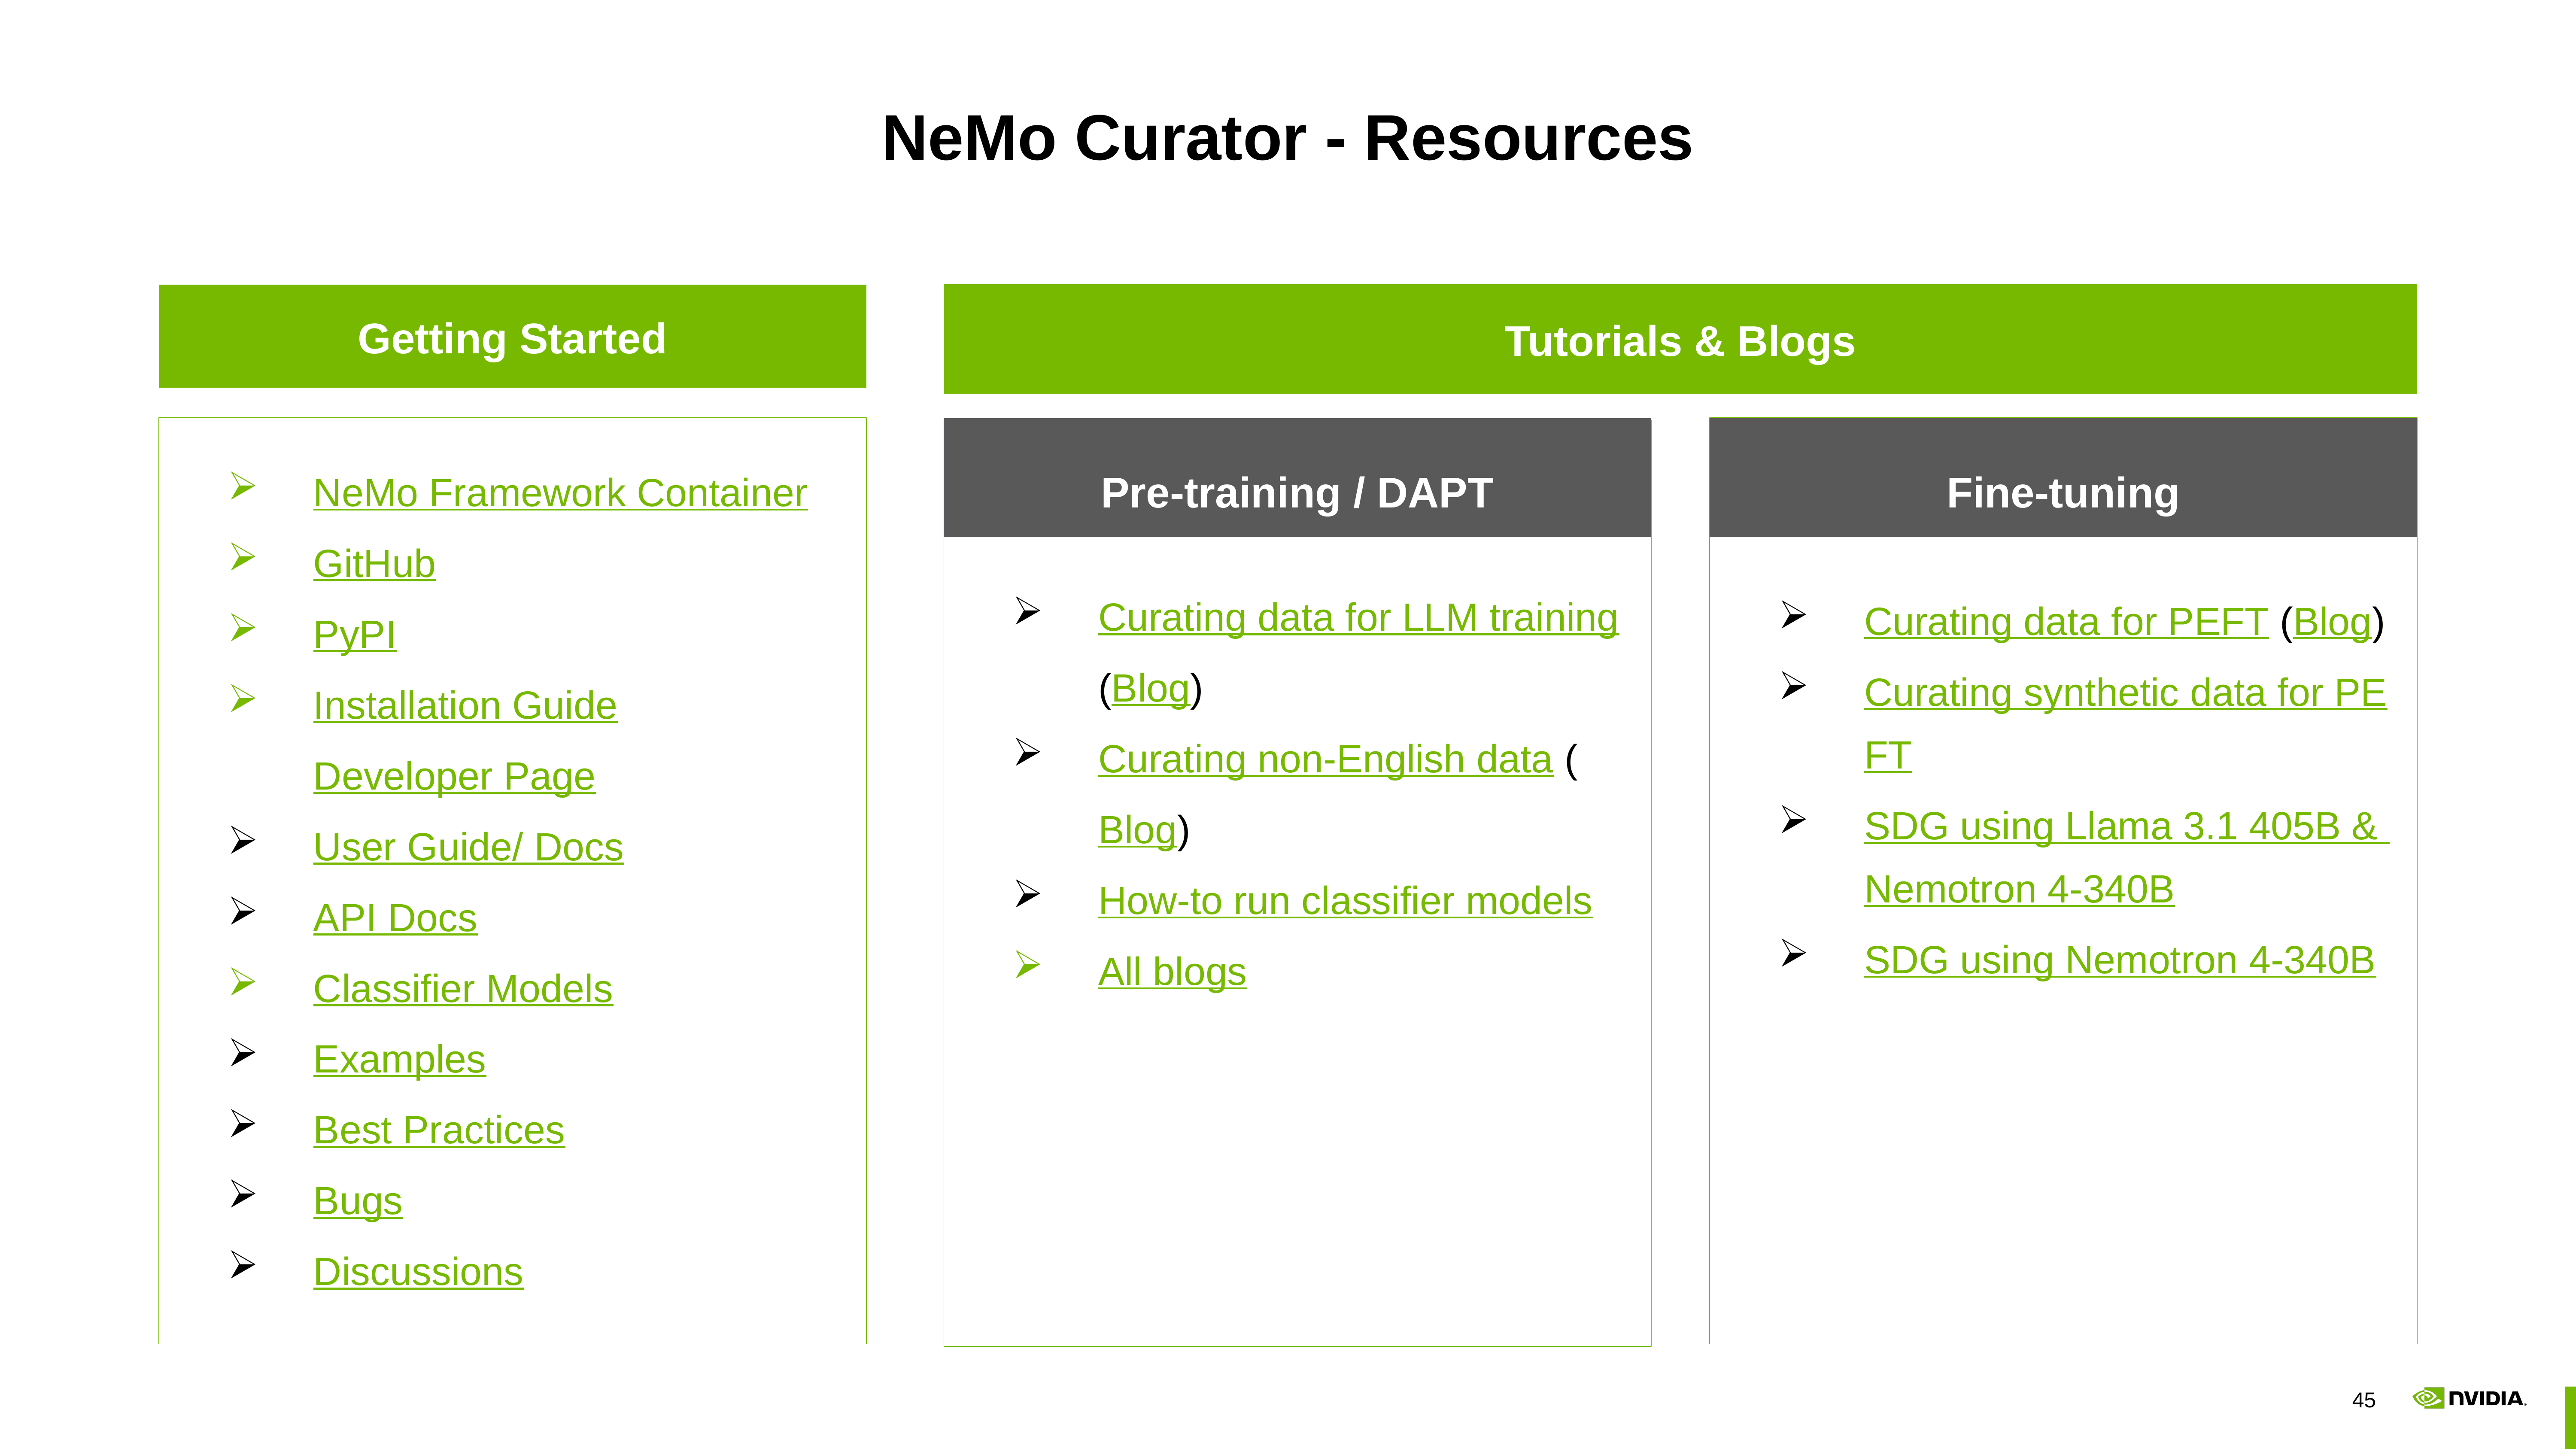

# NeMo Curator - Resources
Tutorials & Blogs
Getting Started
NeMo Framework Container
GitHub
PyPI
Installation Guide
Developer Page
User Guide/ Docs
API Docs
Classifier Models
Examples
Best Practices
Bugs
Discussions

Curating data for PEFT (Blog)
Curating synthetic data for PEFT
SDG using Llama 3.1 405B & Nemotron 4-340B
SDG using Nemotron 4-340B

Fine-tuning
Pre-training / DAPT

Curating data for LLM training (Blog)
Curating non-English data (Blog)
How-to run classifier models
All blogs